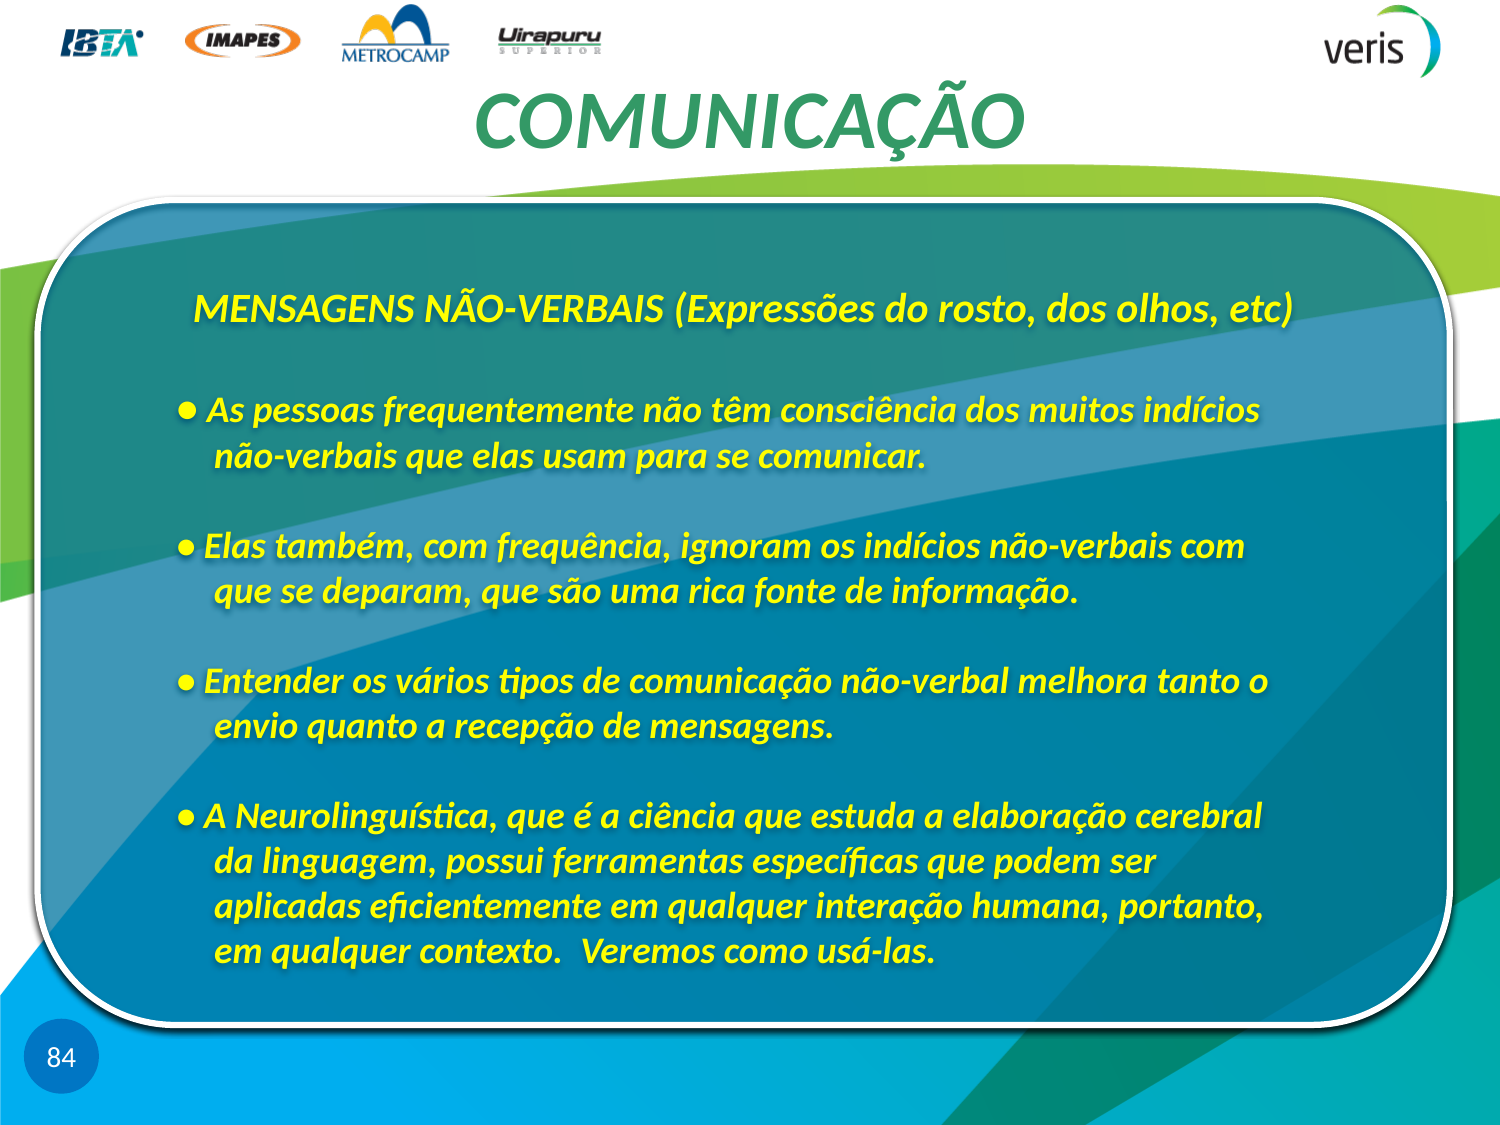

# COMUNICAÇÃO
MENSAGENS NÃO-VERBAIS (Expressões do rosto, dos olhos, etc)

• As pessoas frequentemente não têm consciência dos muitos indícios não-verbais que elas usam para se comunicar.

• Elas também, com frequência, ignoram os indícios não-verbais com que se deparam, que são uma rica fonte de informação.

• Entender os vários tipos de comunicação não-verbal melhora tanto o envio quanto a recepção de mensagens.

• A Neurolinguística, que é a ciência que estuda a elaboração cerebral da linguagem, possui ferramentas específicas que podem ser aplicadas eficientemente em qualquer interação humana, portanto, em qualquer contexto.  Veremos como usá-las.

84